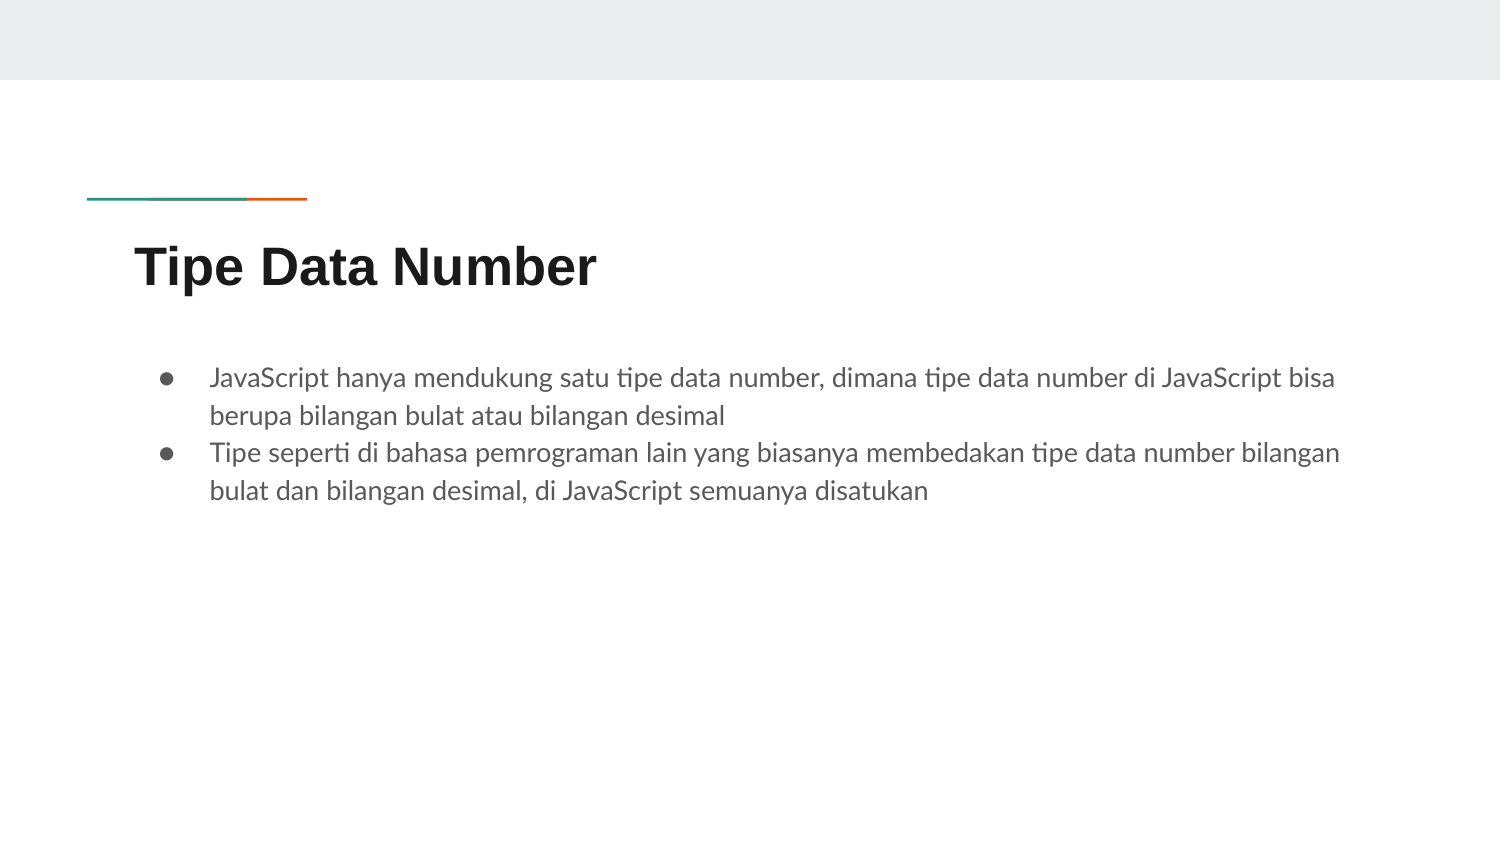

# Tipe Data Number
JavaScript hanya mendukung satu tipe data number, dimana tipe data number di JavaScript bisa berupa bilangan bulat atau bilangan desimal
Tipe seperti di bahasa pemrograman lain yang biasanya membedakan tipe data number bilangan bulat dan bilangan desimal, di JavaScript semuanya disatukan